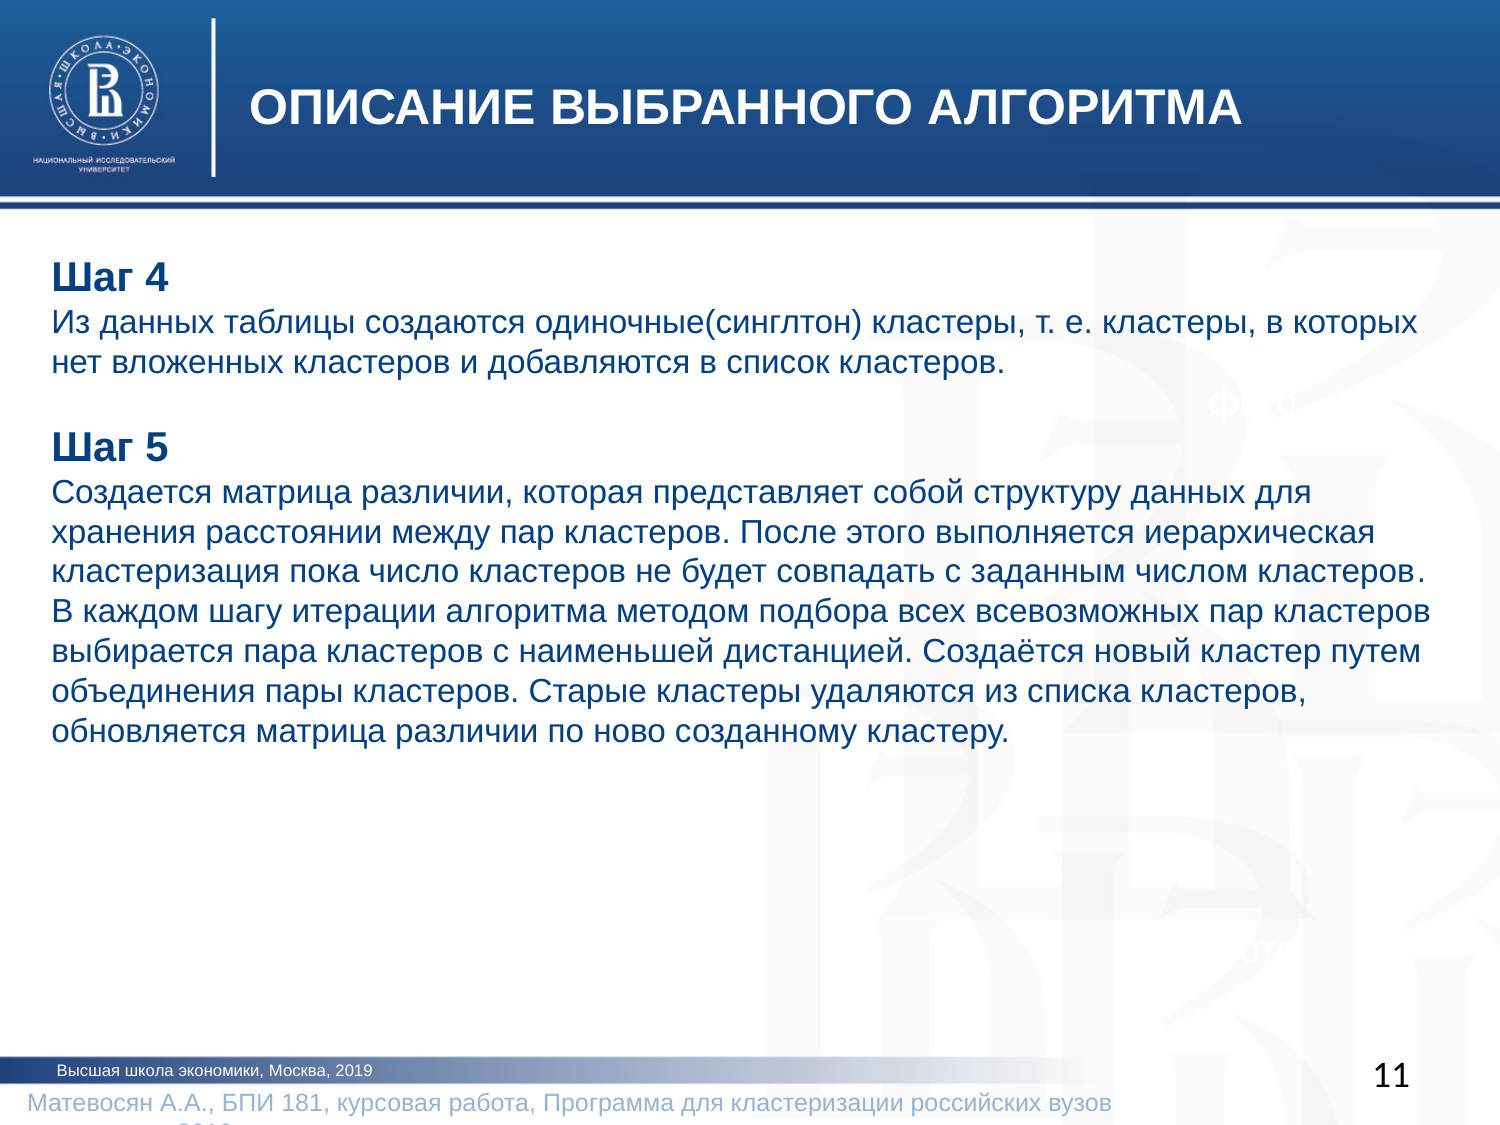

ОПИСАНИЕ ВЫБРАННОГО АЛГОРИТМА
Шаг 4
Из данных таблицы создаются одиночные(синглтон) кластеры, т. е. кластеры, в которых нет вложенных кластеров и добавляются в список кластеров.

Шаг 5
Создается матрица различии, которая представляет собой структуру данных для хранения расстоянии между пар кластеров. После этого выполняется иерархическая кластеризация пока число кластеров не будет совпадать с заданным числом кластеров.
В каждом шагу итерации алгоритма методом подбора всех всевозможных пар кластеров выбирается пара кластеров с наименьшей дистанцией. Создаётся новый кластер путем объединения пары кластеров. Старые кластеры удаляются из списка кластеров, обновляется матрица различии по ново созданному кластеру.

фото
фото
11
Высшая школа экономики, Москва, 2019
Матевосян А.А., БПИ 181, курсовая работа, Программа для кластеризации российских вузов 			2019